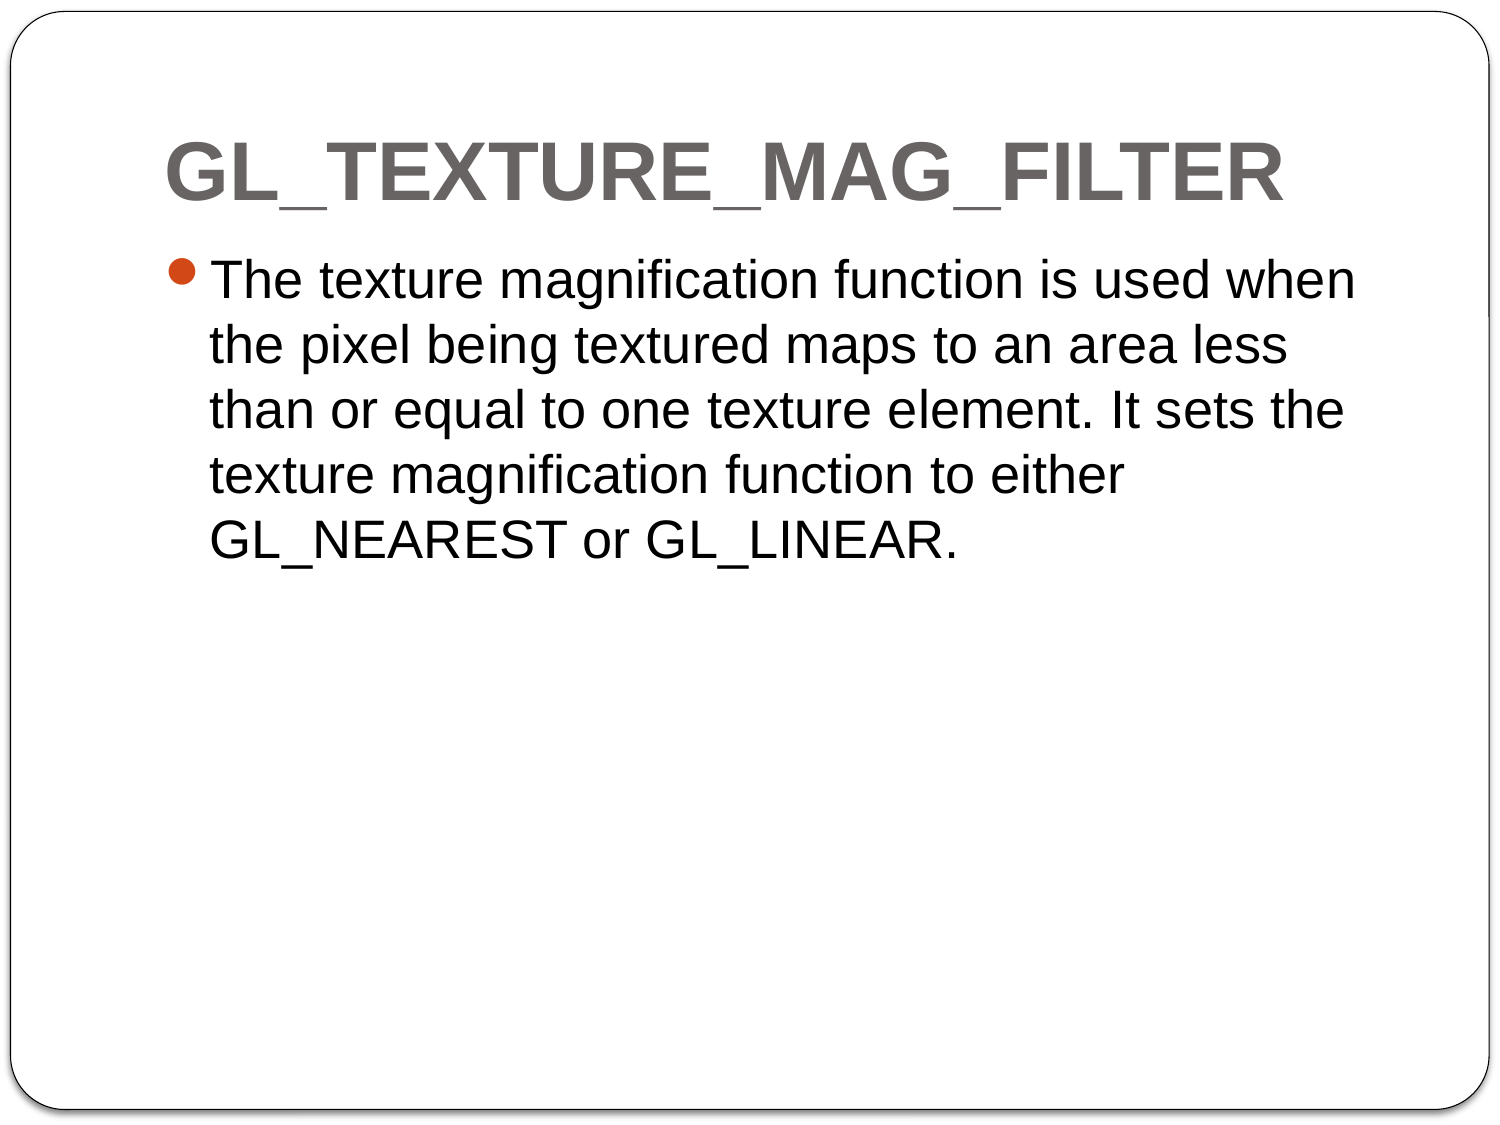

# GL_TEXTURE_MAG_FILTER
The texture magnification function is used when the pixel being textured maps to an area less than or equal to one texture element. It sets the texture magnification function to either GL_NEAREST or GL_LINEAR.